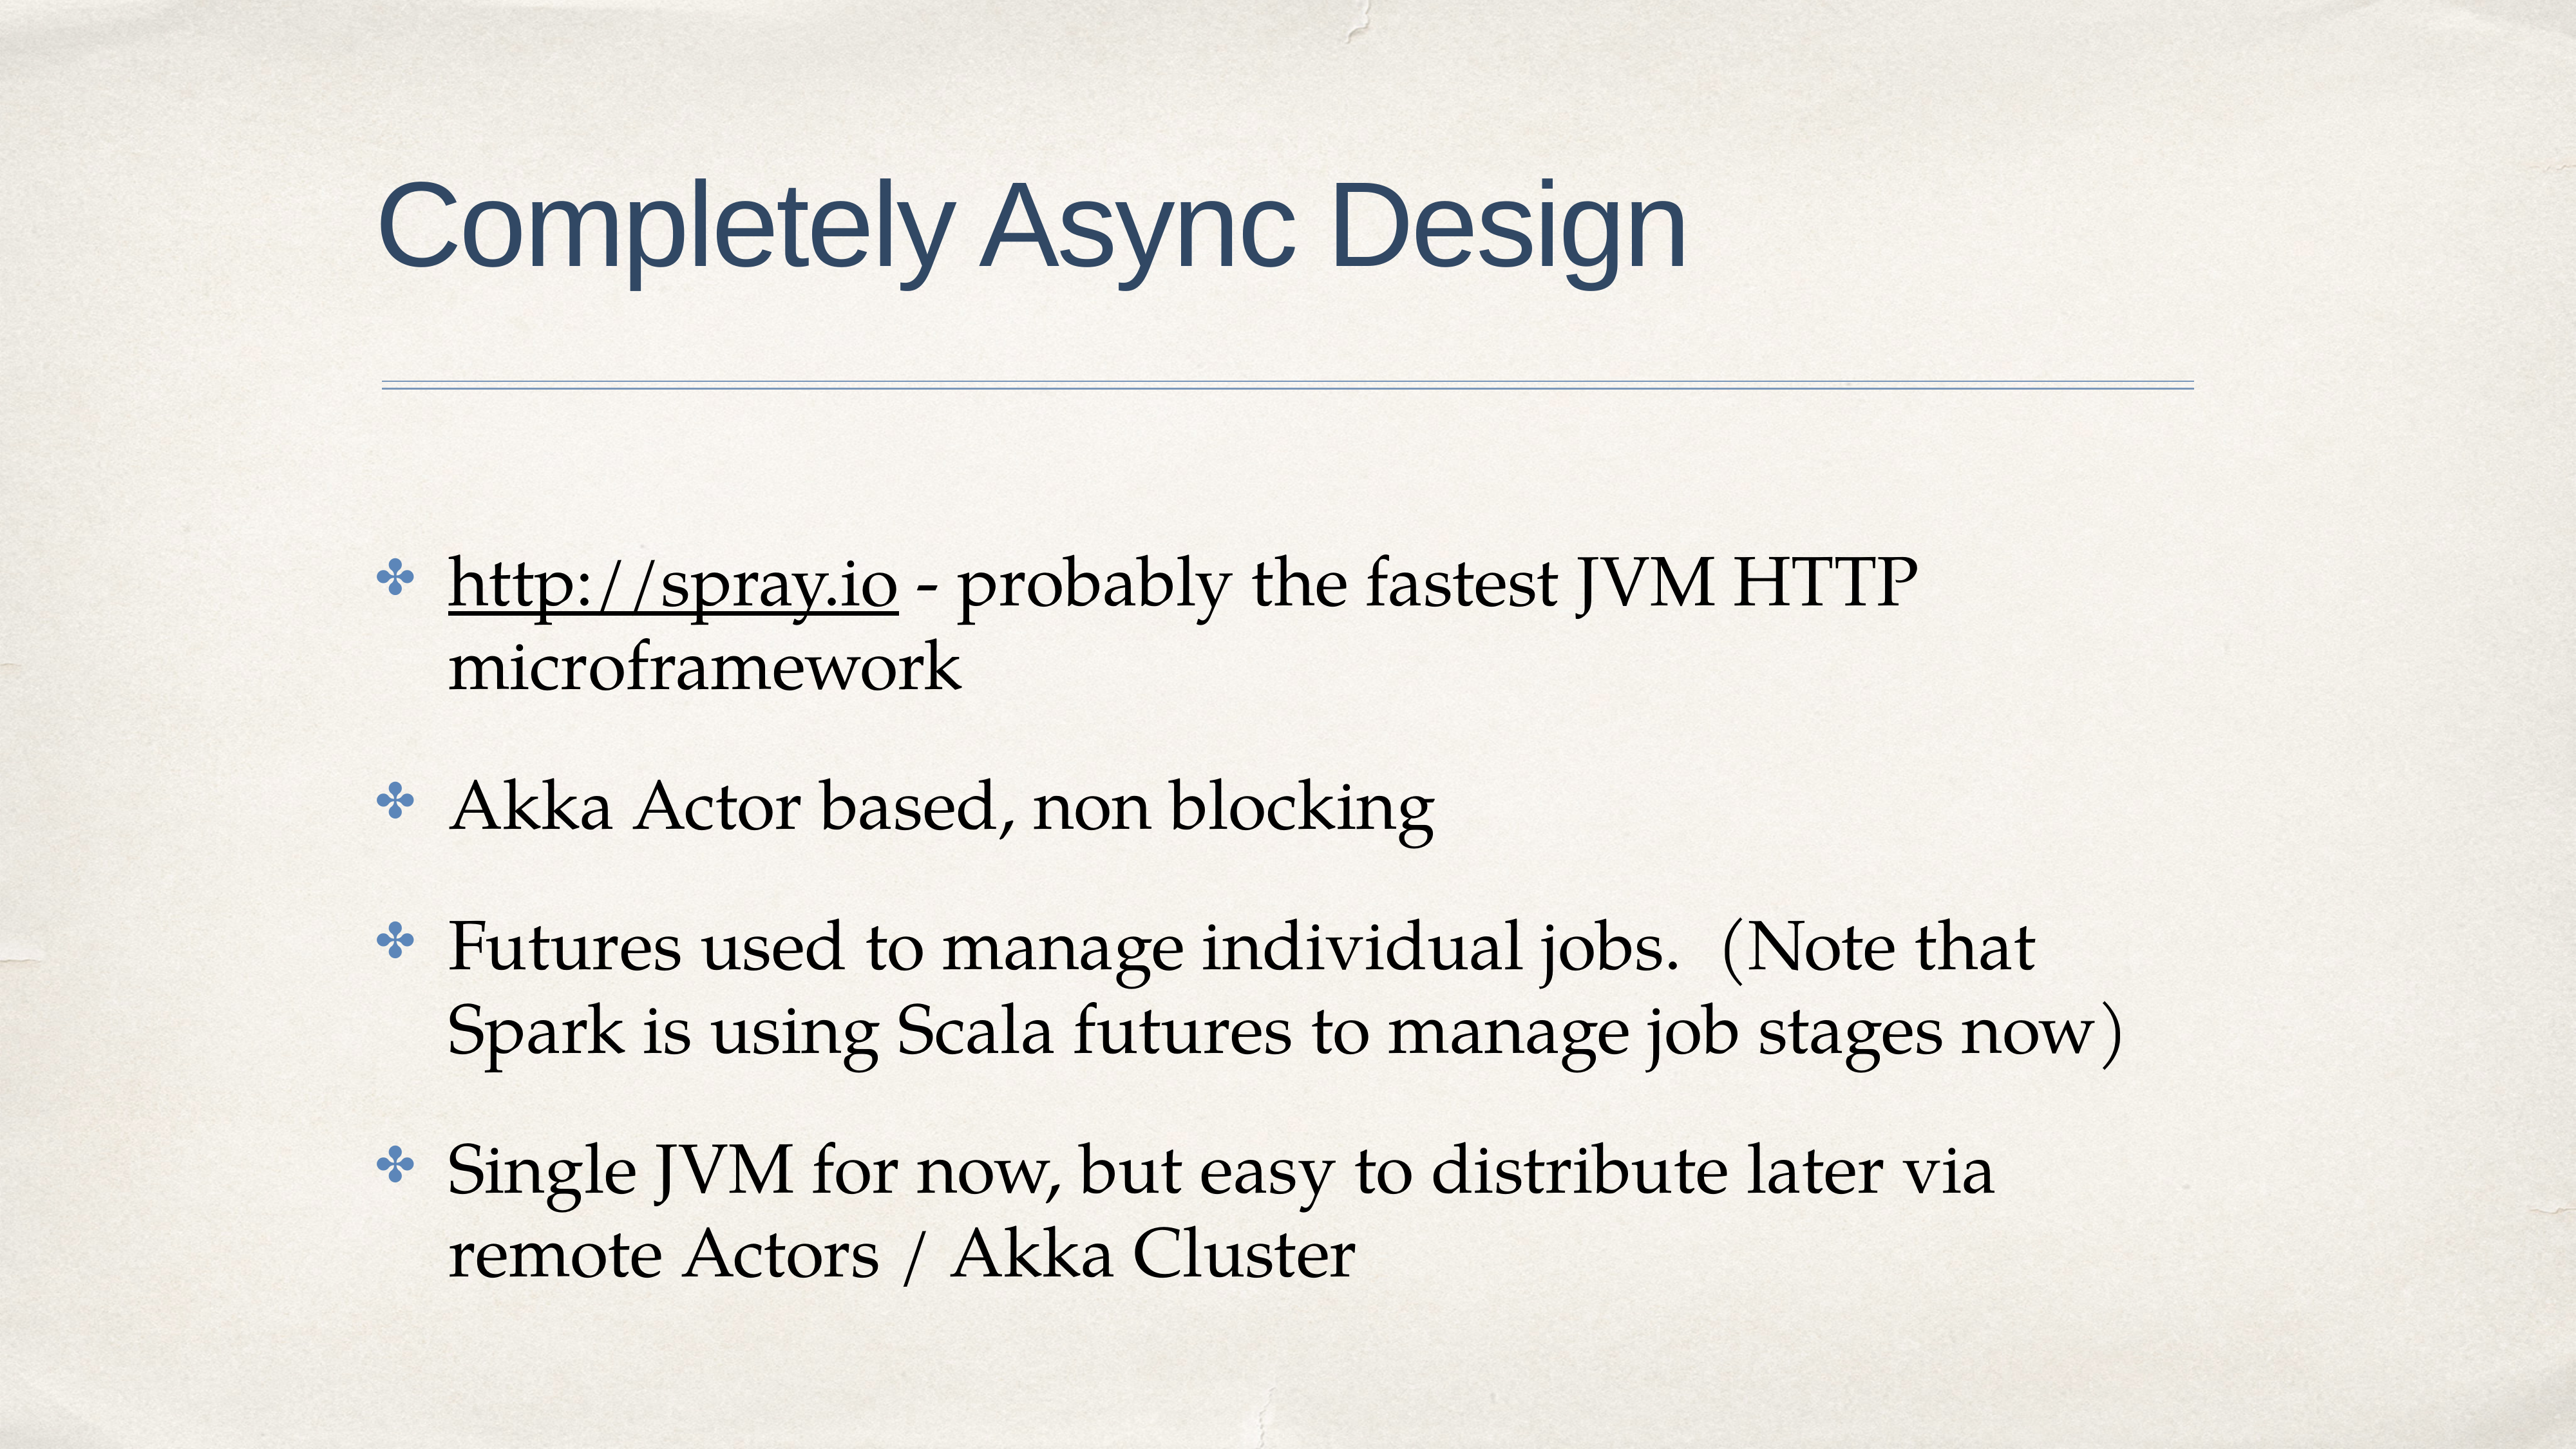

# Completely Async Design
http://spray.io - probably the fastest JVM HTTP microframework
Akka Actor based, non blocking
Futures used to manage individual jobs.  (Note that Spark is using Scala futures to manage job stages now)
Single JVM for now, but easy to distribute later via remote Actors / Akka Cluster